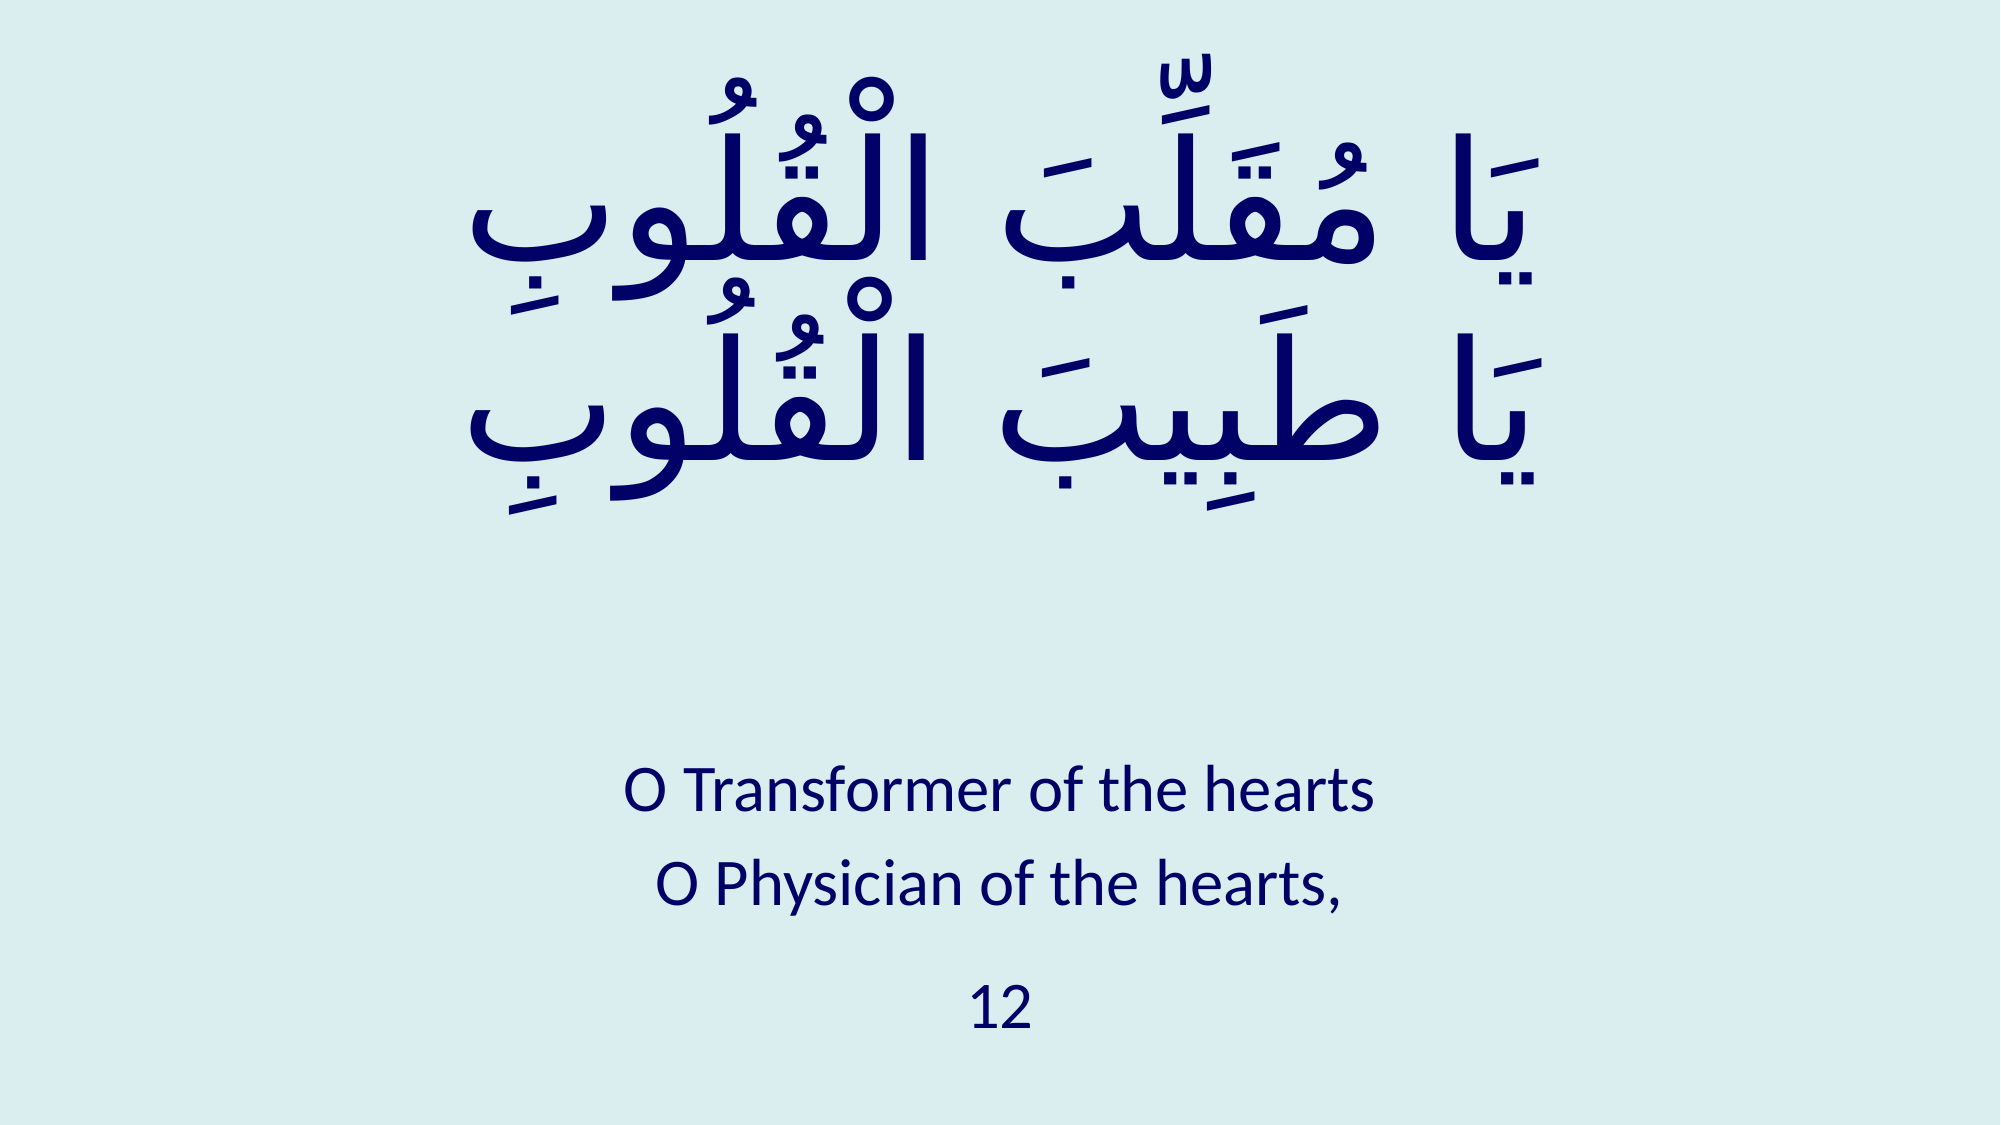

# يَا مُقَلِّبَ الْقُلُوبِ يَا طَبِيبَ الْقُلُوبِ
O Transformer of the hearts
O Physician of the hearts,
12